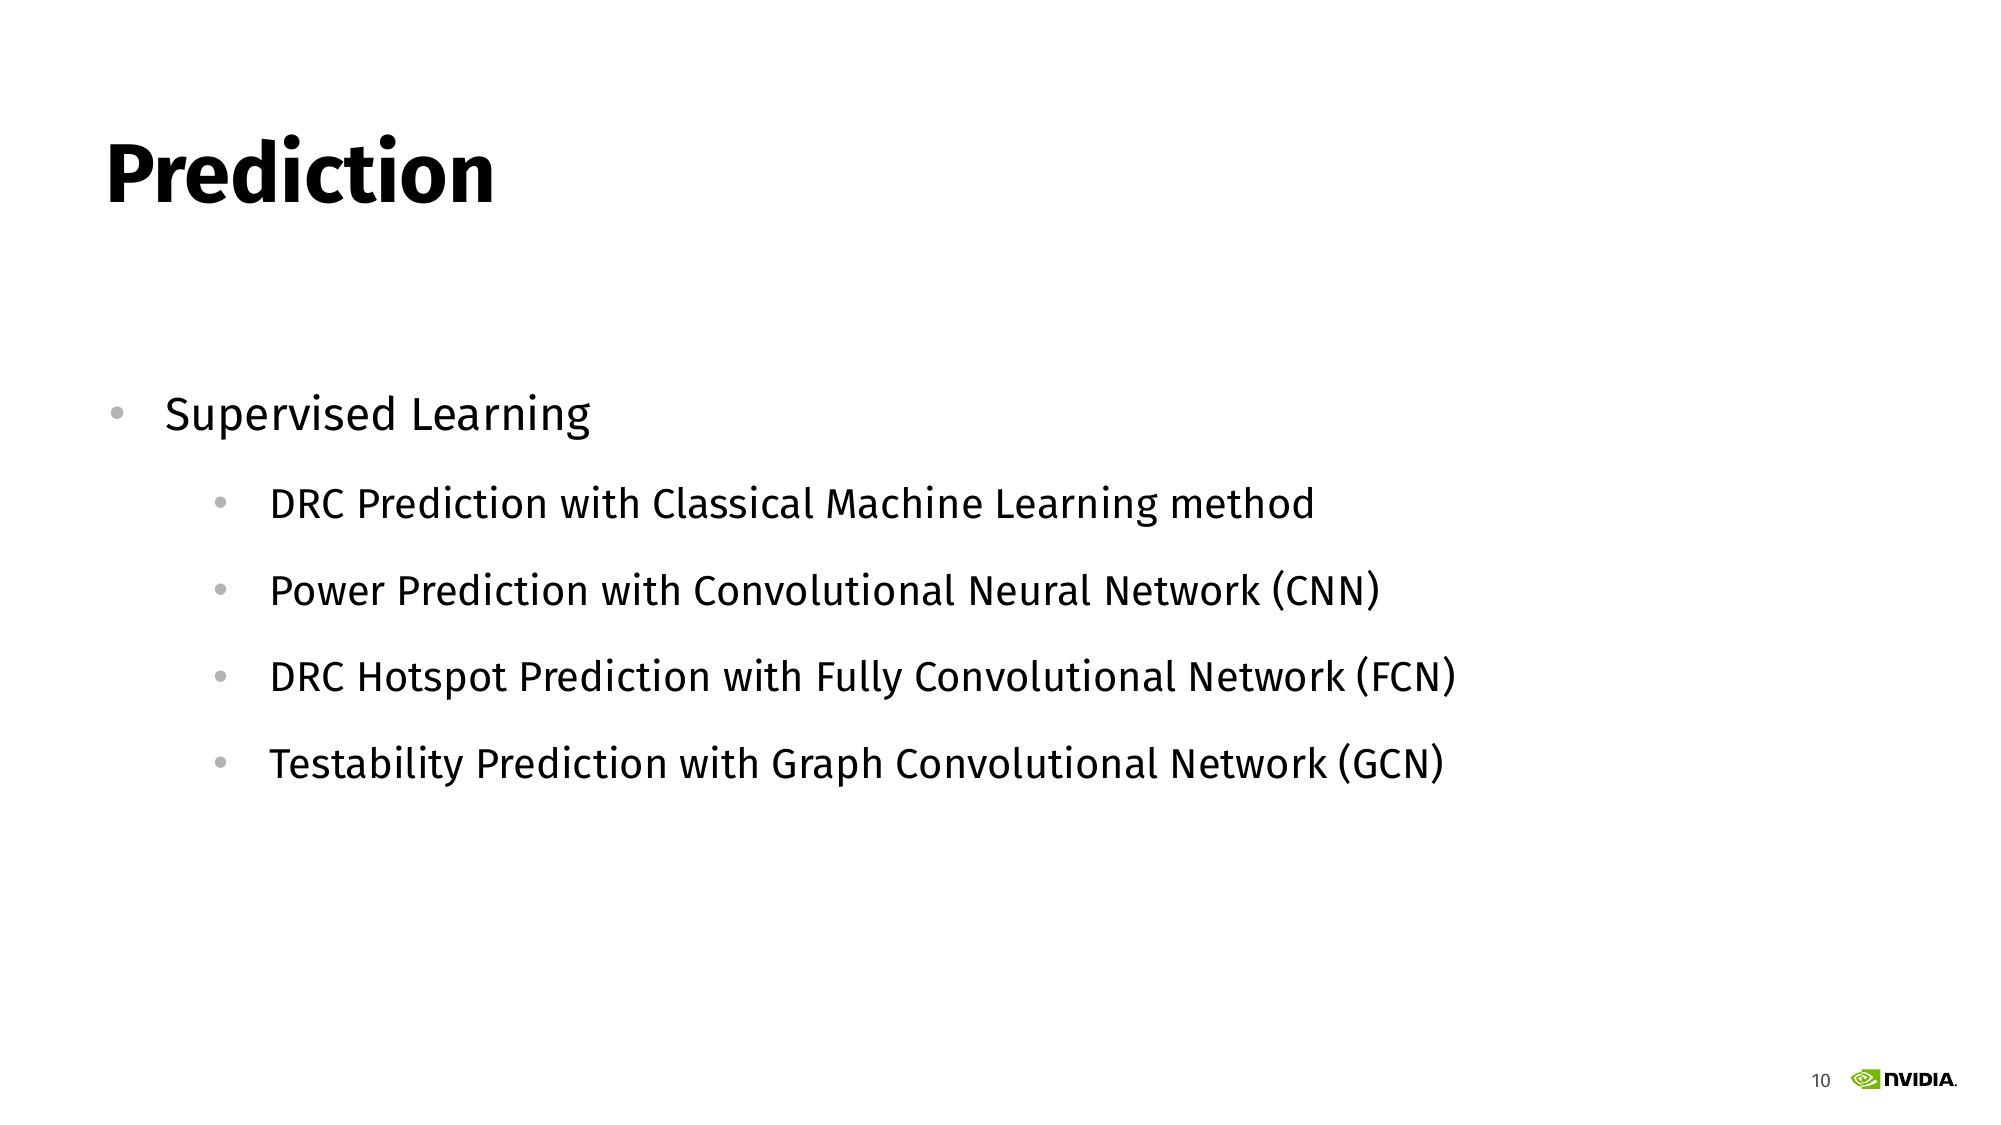

# Prediction

Supervised Learning
DRC Prediction with Classical Machine Learning method
Power Prediction with Convolutional Neural Network (CNN)
DRC Hotspot Prediction with Fully Convolutional Network (FCN)
Testability Prediction with Graph Convolutional Network (GCN)